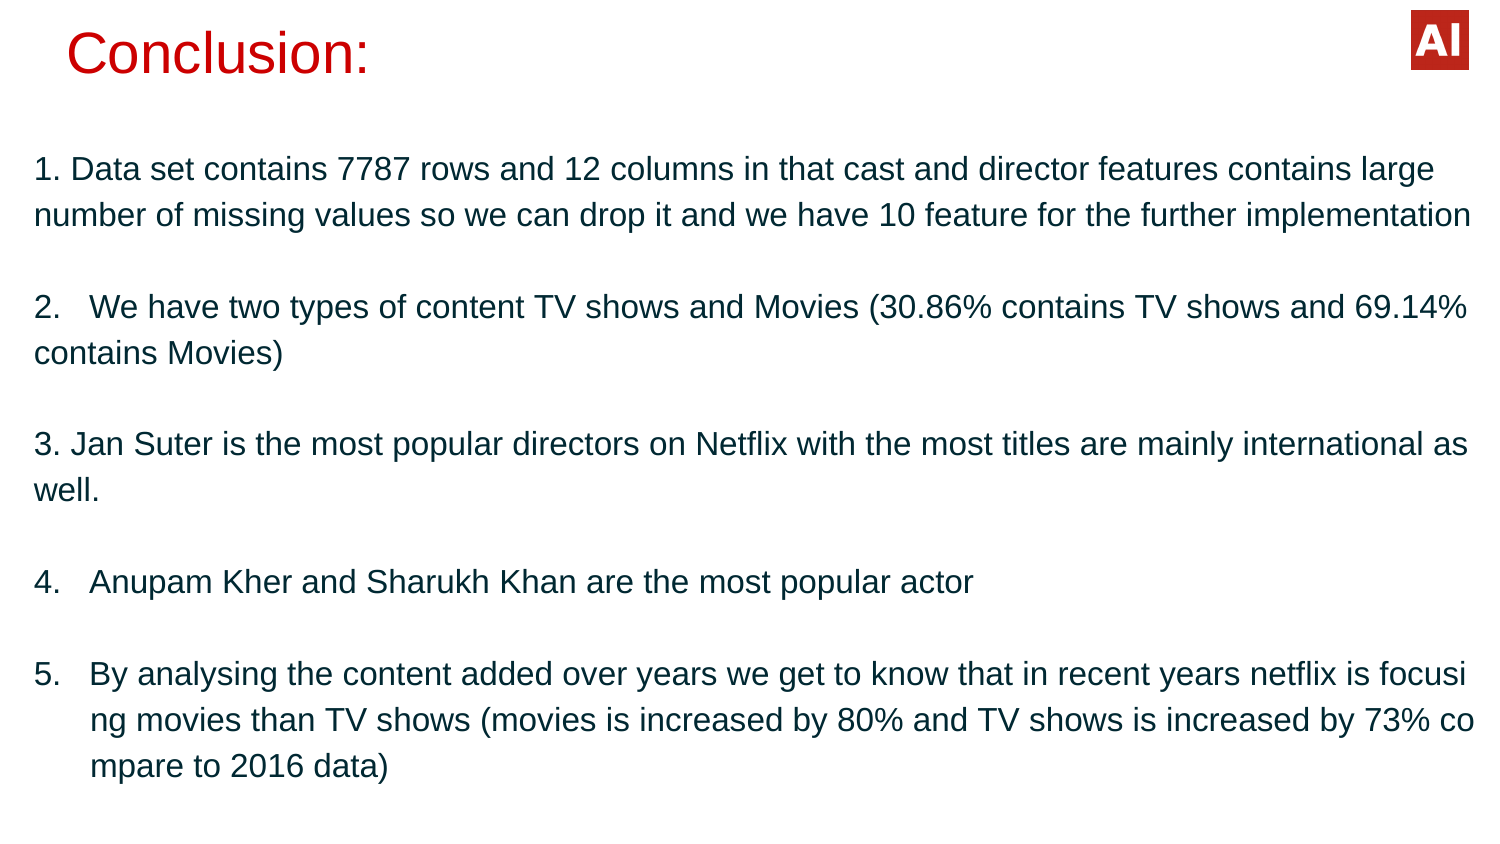

# Conclusion:
1. Data set contains 7787 rows and 12 columns in that cast and director features contains large
number of missing values so we can drop it and we have 10 feature for the further implementation

2.   We have two types of content TV shows and Movies (30.86% contains TV shows and 69.14%
contains Movies)

3. Jan Suter is the most popular directors on Netflix with the most titles are mainly international as
well.

4.   Anupam Kher and Sharukh Khan are the most popular actor

5.   By analysing the content added over years we get to know that in recent years netflix is focusing movies than TV shows (movies is increased by 80% and TV shows is increased by 73% compare to 2016 data)